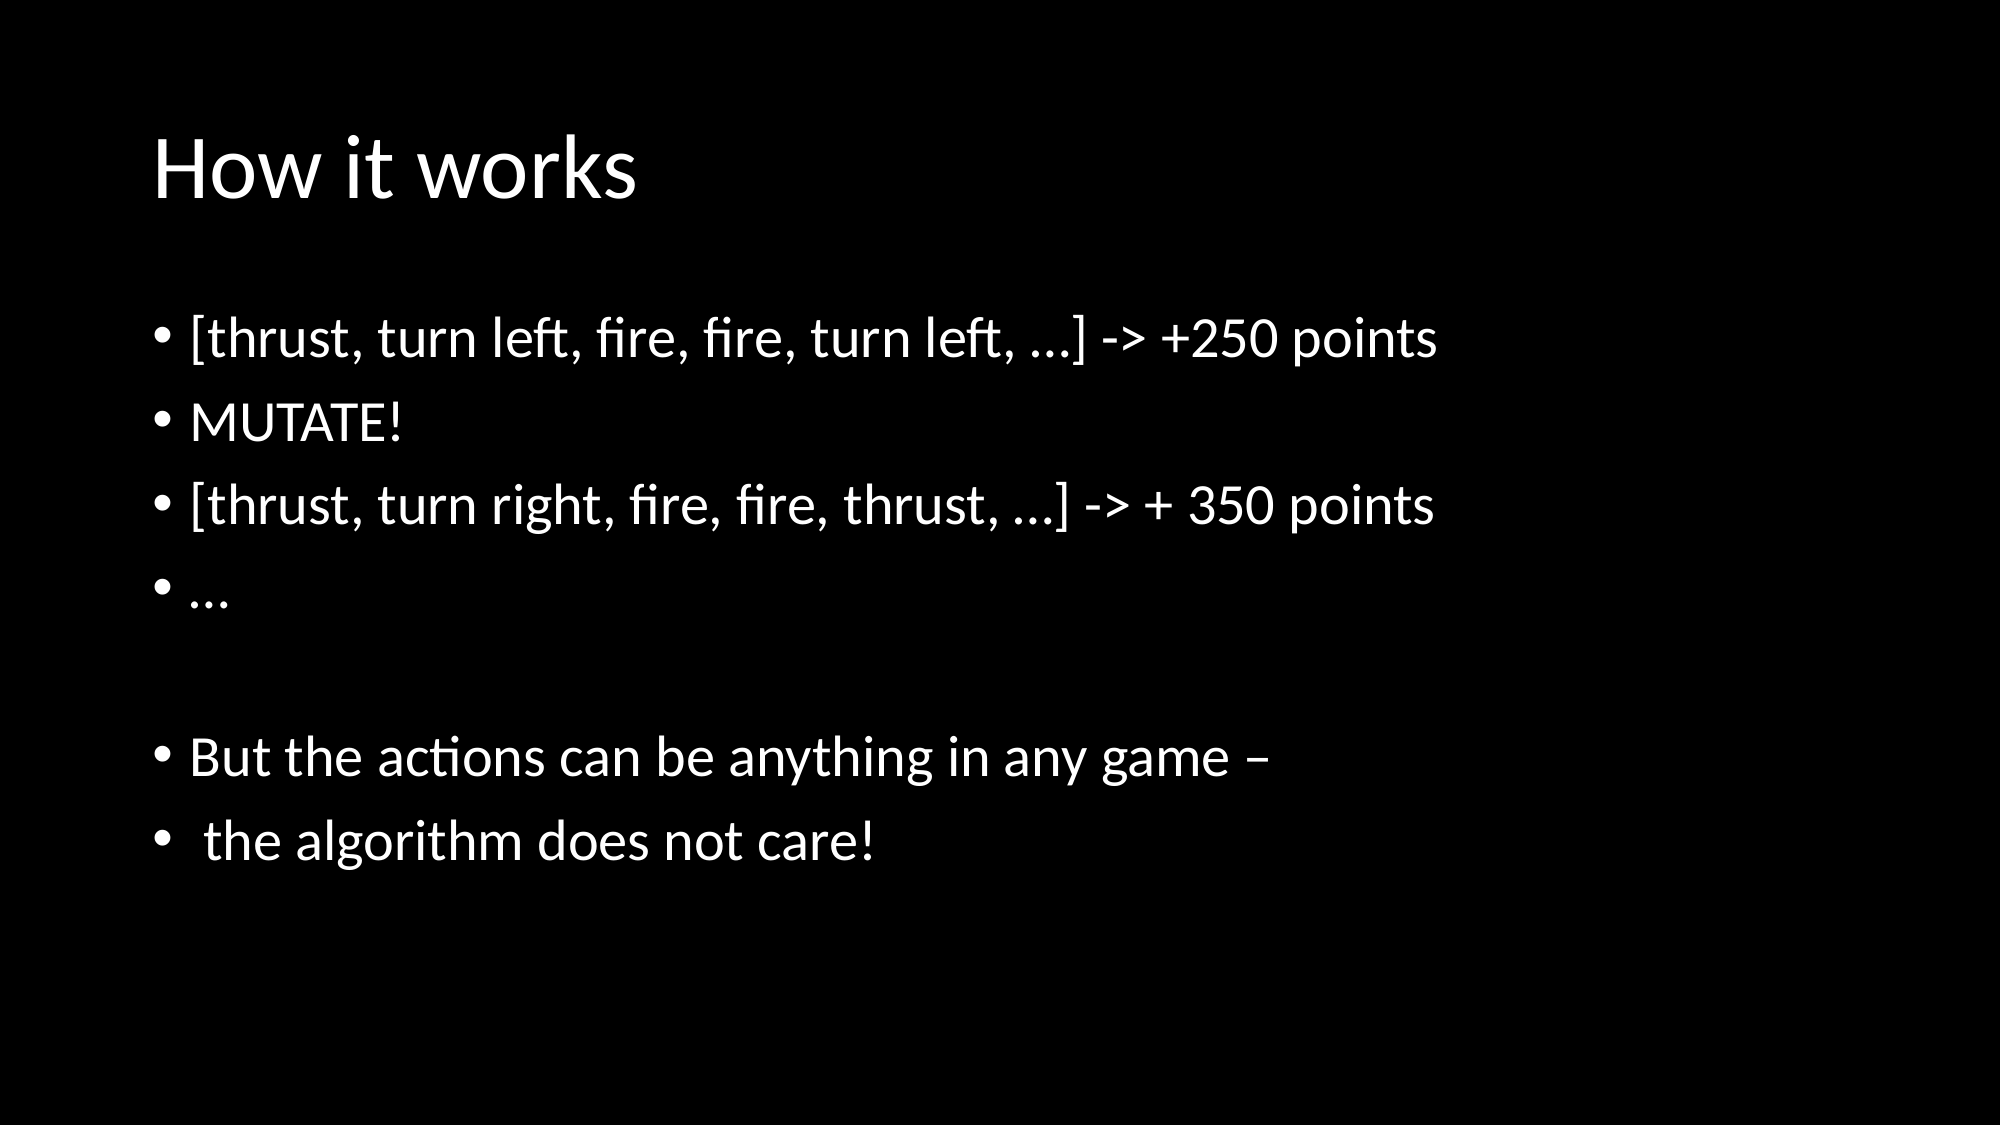

# How it works
[thrust, turn left, fire, fire, turn left, …] -> +250 points
MUTATE!
[thrust, turn right, fire, fire, thrust, …] -> + 350 points
…

But the actions can be anything in any game –
 the algorithm does not care!